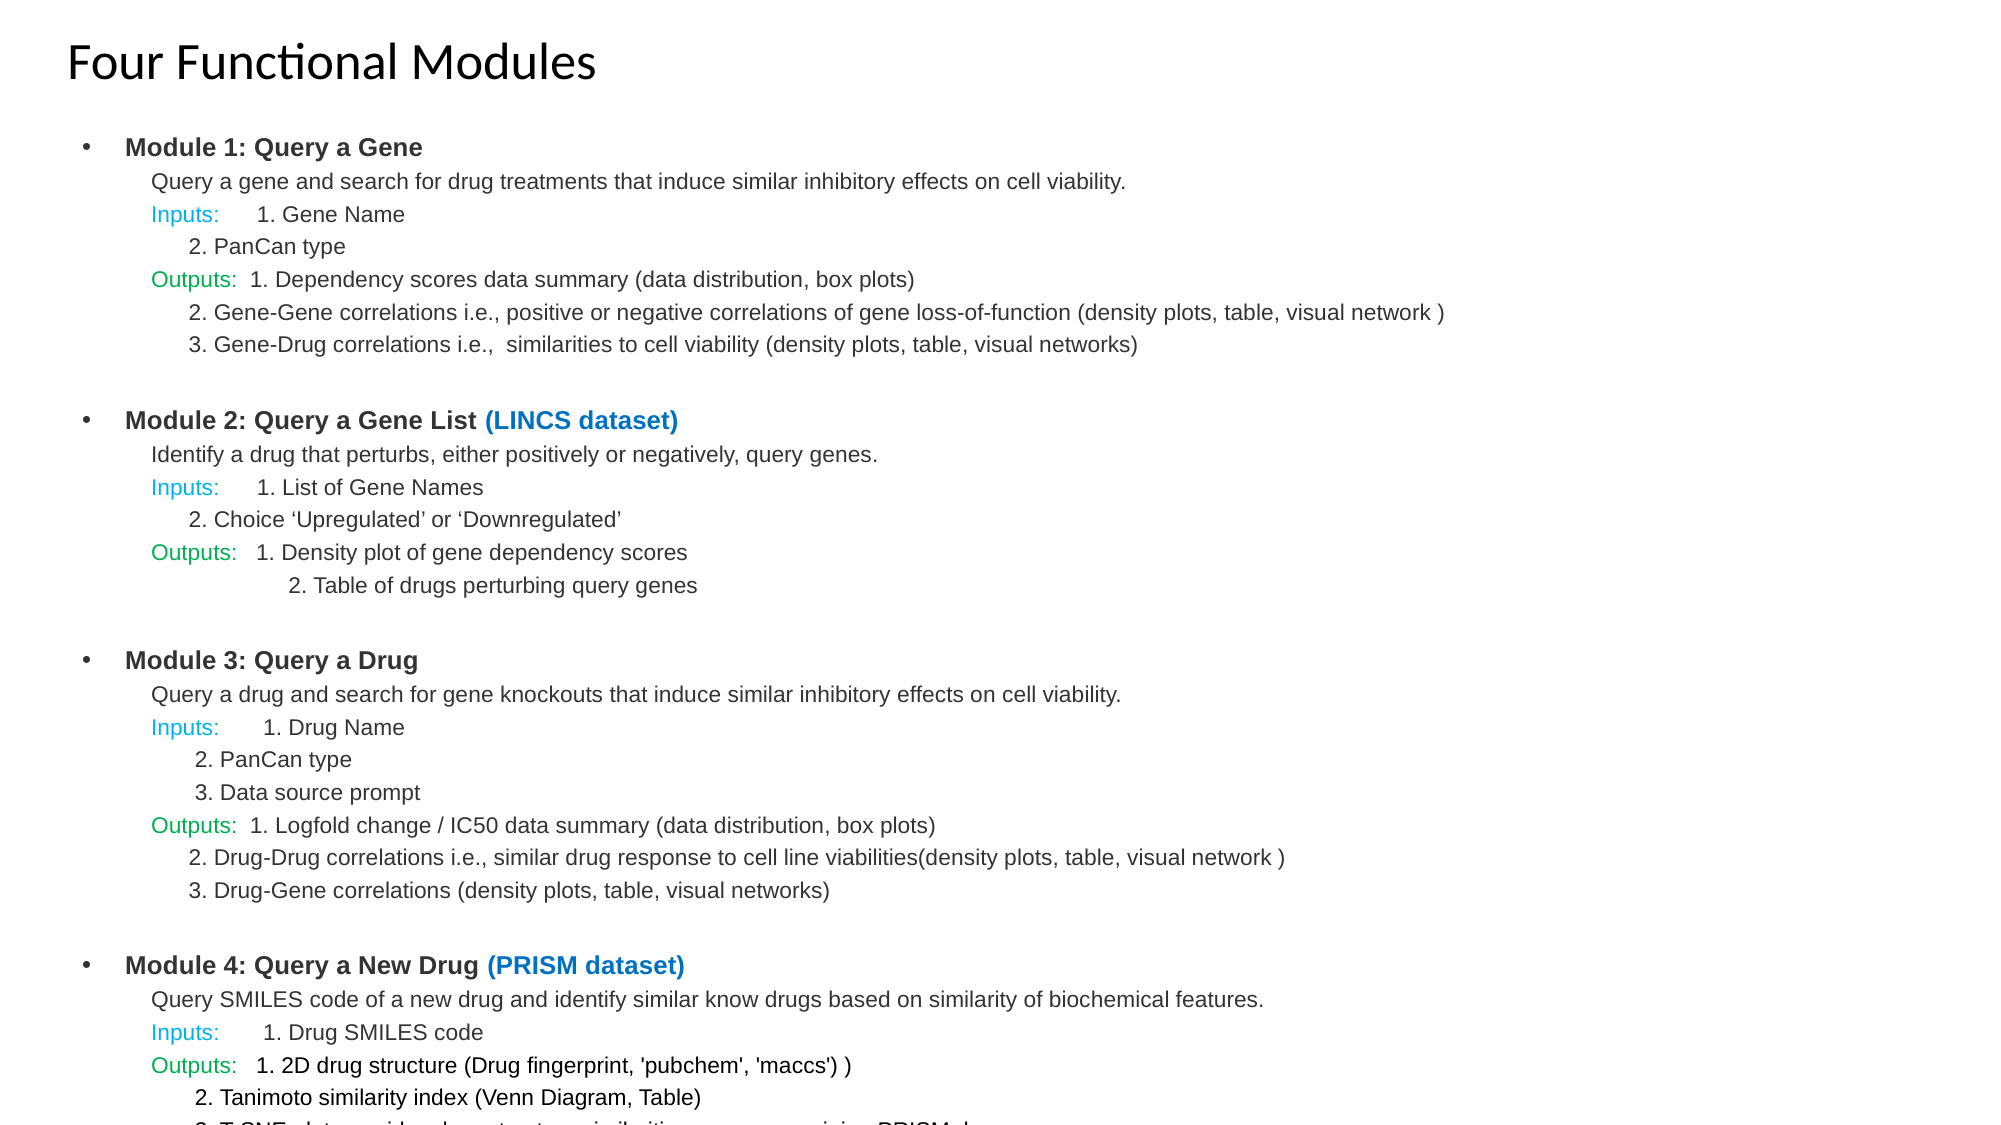

Four Functional Modules
Module 1: Query a Gene
Query a gene and search for drug treatments that induce similar inhibitory effects on cell viability.
Inputs:      1. Gene Name
	      2. PanCan type
Outputs:  1. Dependency scores data summary (data distribution, box plots)
	      2. Gene-Gene correlations i.e., positive or negative correlations of gene loss-of-function (density plots, table, visual network )
	      3. Gene-Drug correlations i.e.,  similarities to cell viability (density plots, table, visual networks)

Module 2: Query a Gene List (LINCS dataset)
Identify a drug that perturbs, either positively or negatively, query genes.
Inputs:      1. List of Gene Names
	      2. Choice ‘Upregulated’ or ‘Downregulated’
Outputs:   1. Density plot of gene dependency scores
                      2. Table of drugs perturbing query genes

Module 3: Query a Drug
Query a drug and search for gene knockouts that induce similar inhibitory effects on cell viability.
Inputs:       1. Drug Name
	       2. PanCan type
	       3. Data source prompt
Outputs:  1. Logfold change / IC50 data summary (data distribution, box plots)
	      2. Drug-Drug correlations i.e., similar drug response to cell line viabilities(density plots, table, visual network )
	      3. Drug-Gene correlations (density plots, table, visual networks)

Module 4: Query a New Drug (PRISM dataset)
Query SMILES code of a new drug and identify similar know drugs based on similarity of biochemical features.
Inputs:       1. Drug SMILES code
Outputs:   1. 2D drug structure (Drug fingerprint, 'pubchem', 'maccs') )
	       2. Tanimoto similarity index (Venn Diagram, Table)
	       3. T-SNE plot, provides drug structure similarities among remaining PRISM drugs